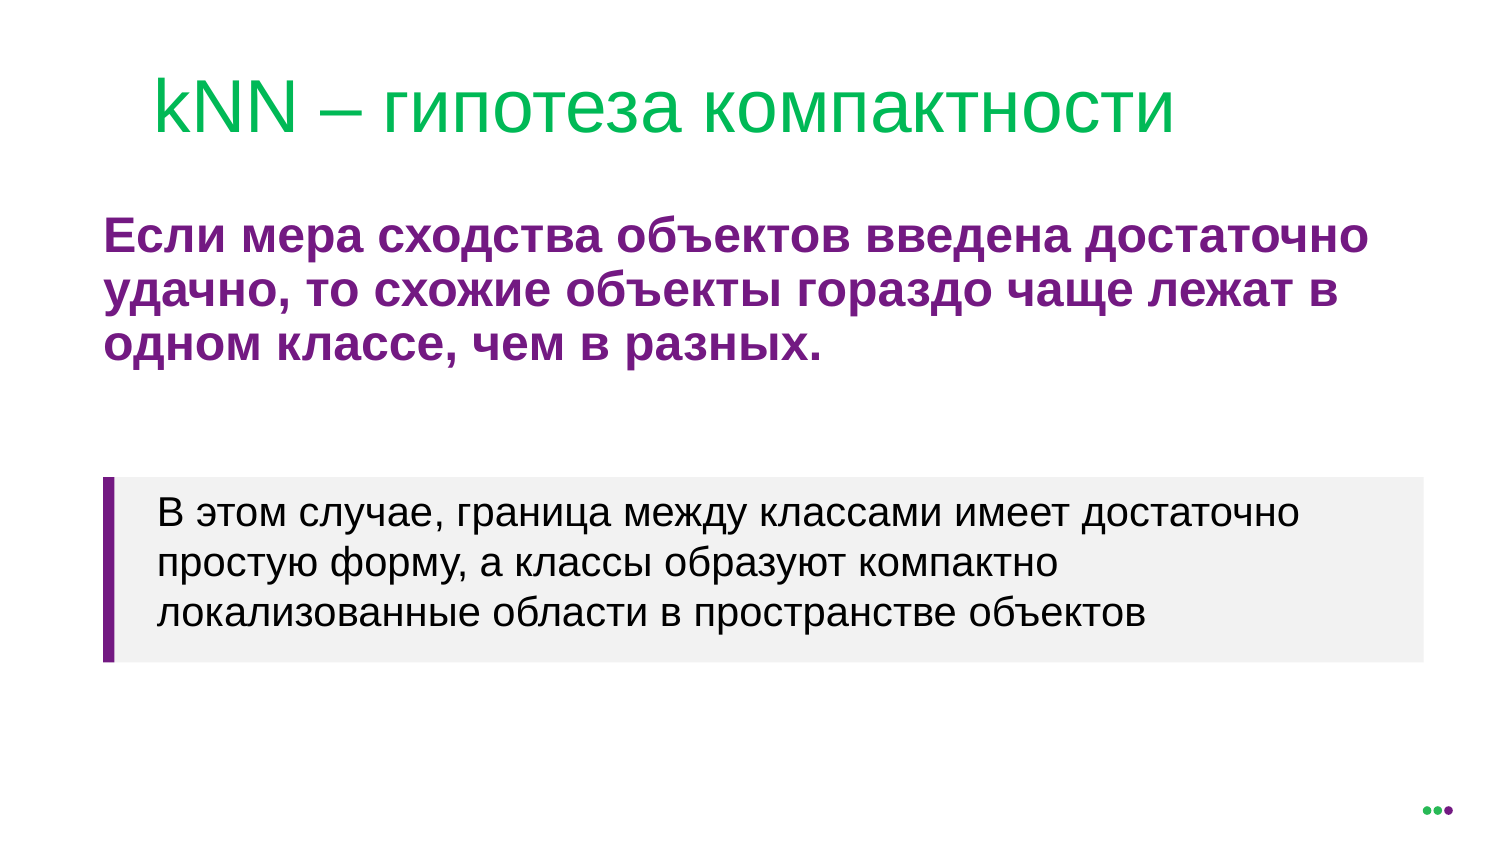

kNN – гипотеза компактности
Если мера сходства объектов введена достаточно удачно, то схожие объекты гораздо чаще лежат в одном классе, чем в разных.

В этом случае, граница между классами имеет достаточно простую форму, а классы образуют компактно локализованные области в пространстве объектов